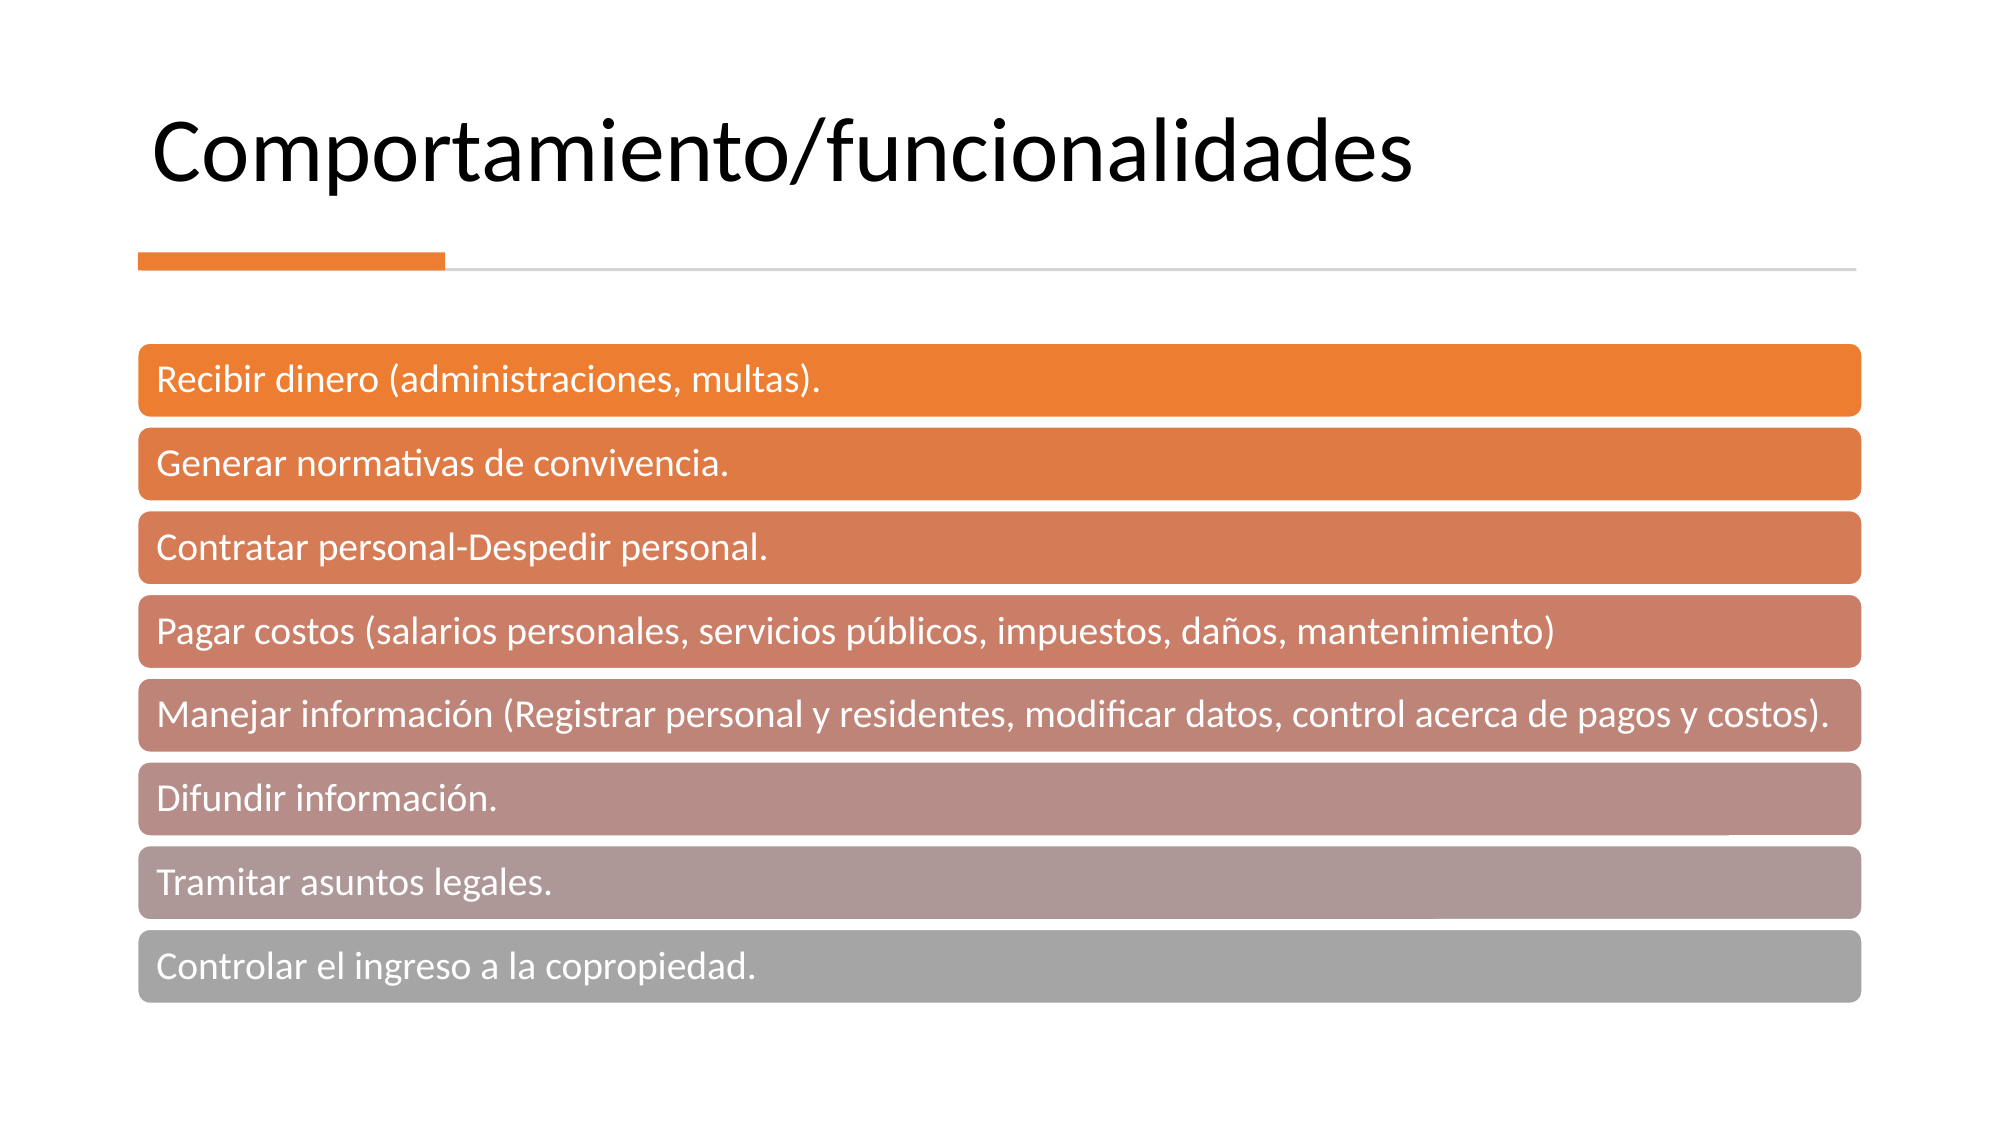

# Comportamiento/funcionalidades

Recibir dinero (administraciones, multas).
Generar normativas de convivencia.
Contratar personal-Despedir personal.
Pagar costos (salarios personales, servicios públicos, impuestos, daños, mantenimiento)
Manejar información (Registrar personal y residentes, modificar datos, control acerca de pagos y costos).
Difundir información.
Tramitar asuntos legales.
Controlar el ingreso a la copropiedad.